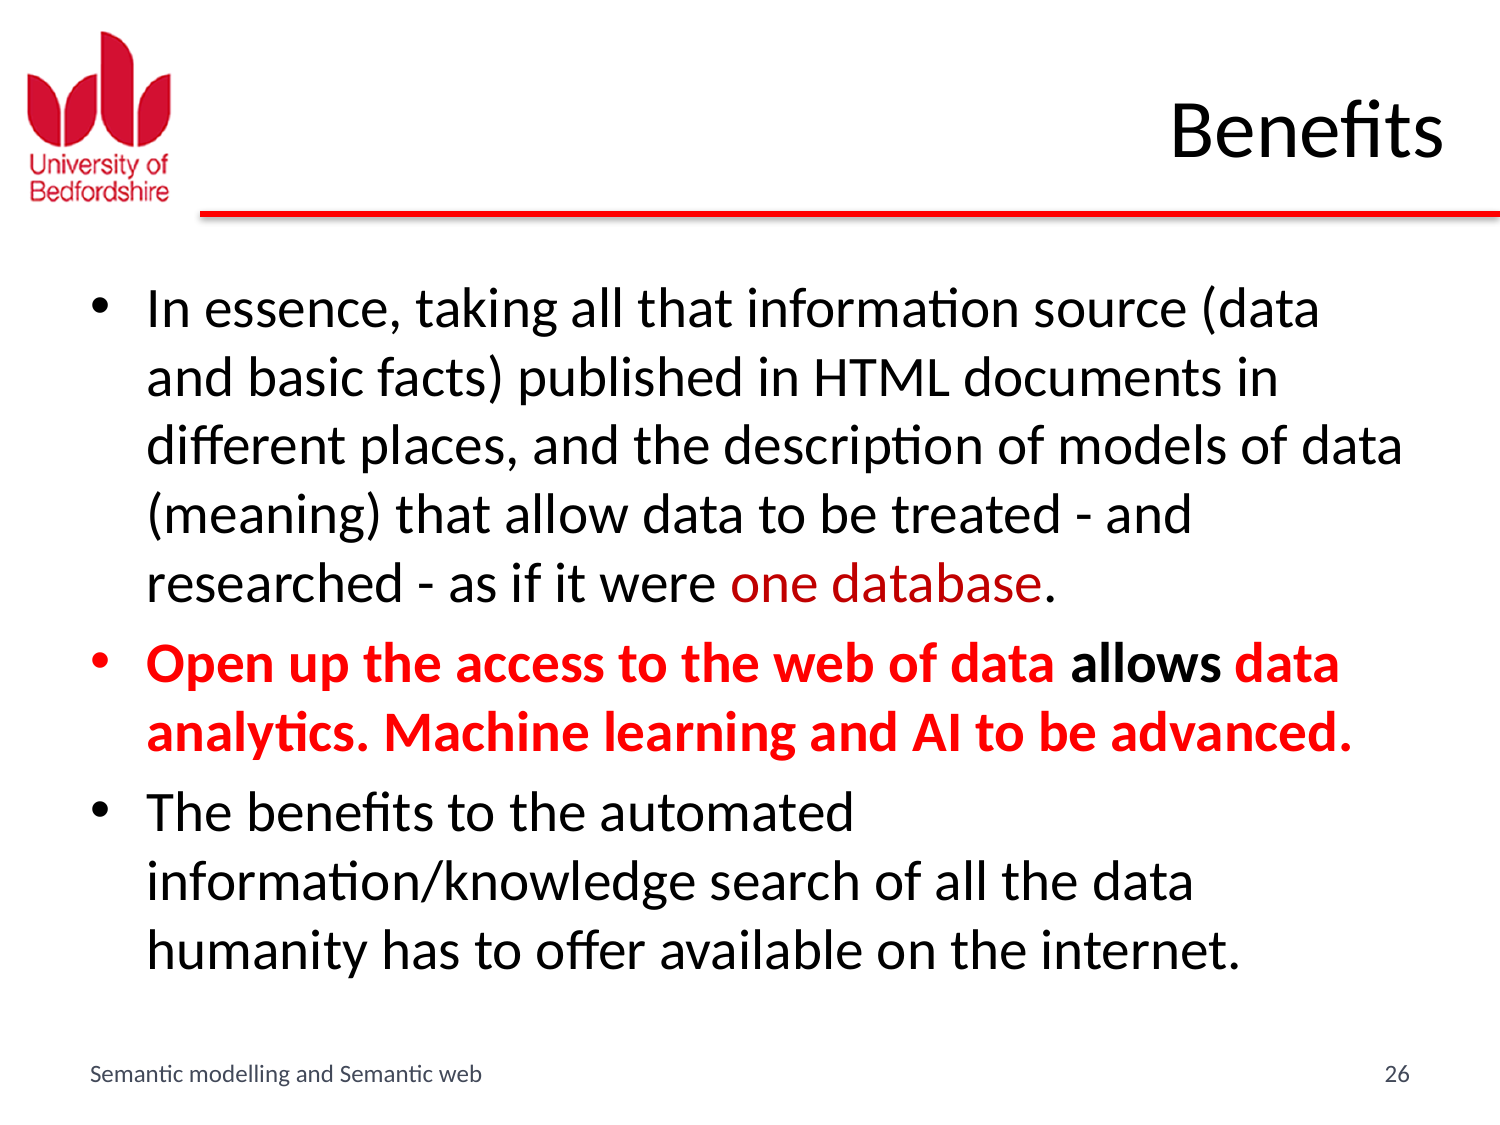

# Benefits
In essence, taking all that information source (data and basic facts) published in HTML documents in different places, and the description of models of data (meaning) that allow data to be treated - and researched - as if it were one database.
Open up the access to the web of data allows data analytics. Machine learning and AI to be advanced.
The benefits to the automated information/knowledge search of all the data humanity has to offer available on the internet.
Semantic modelling and Semantic web
26